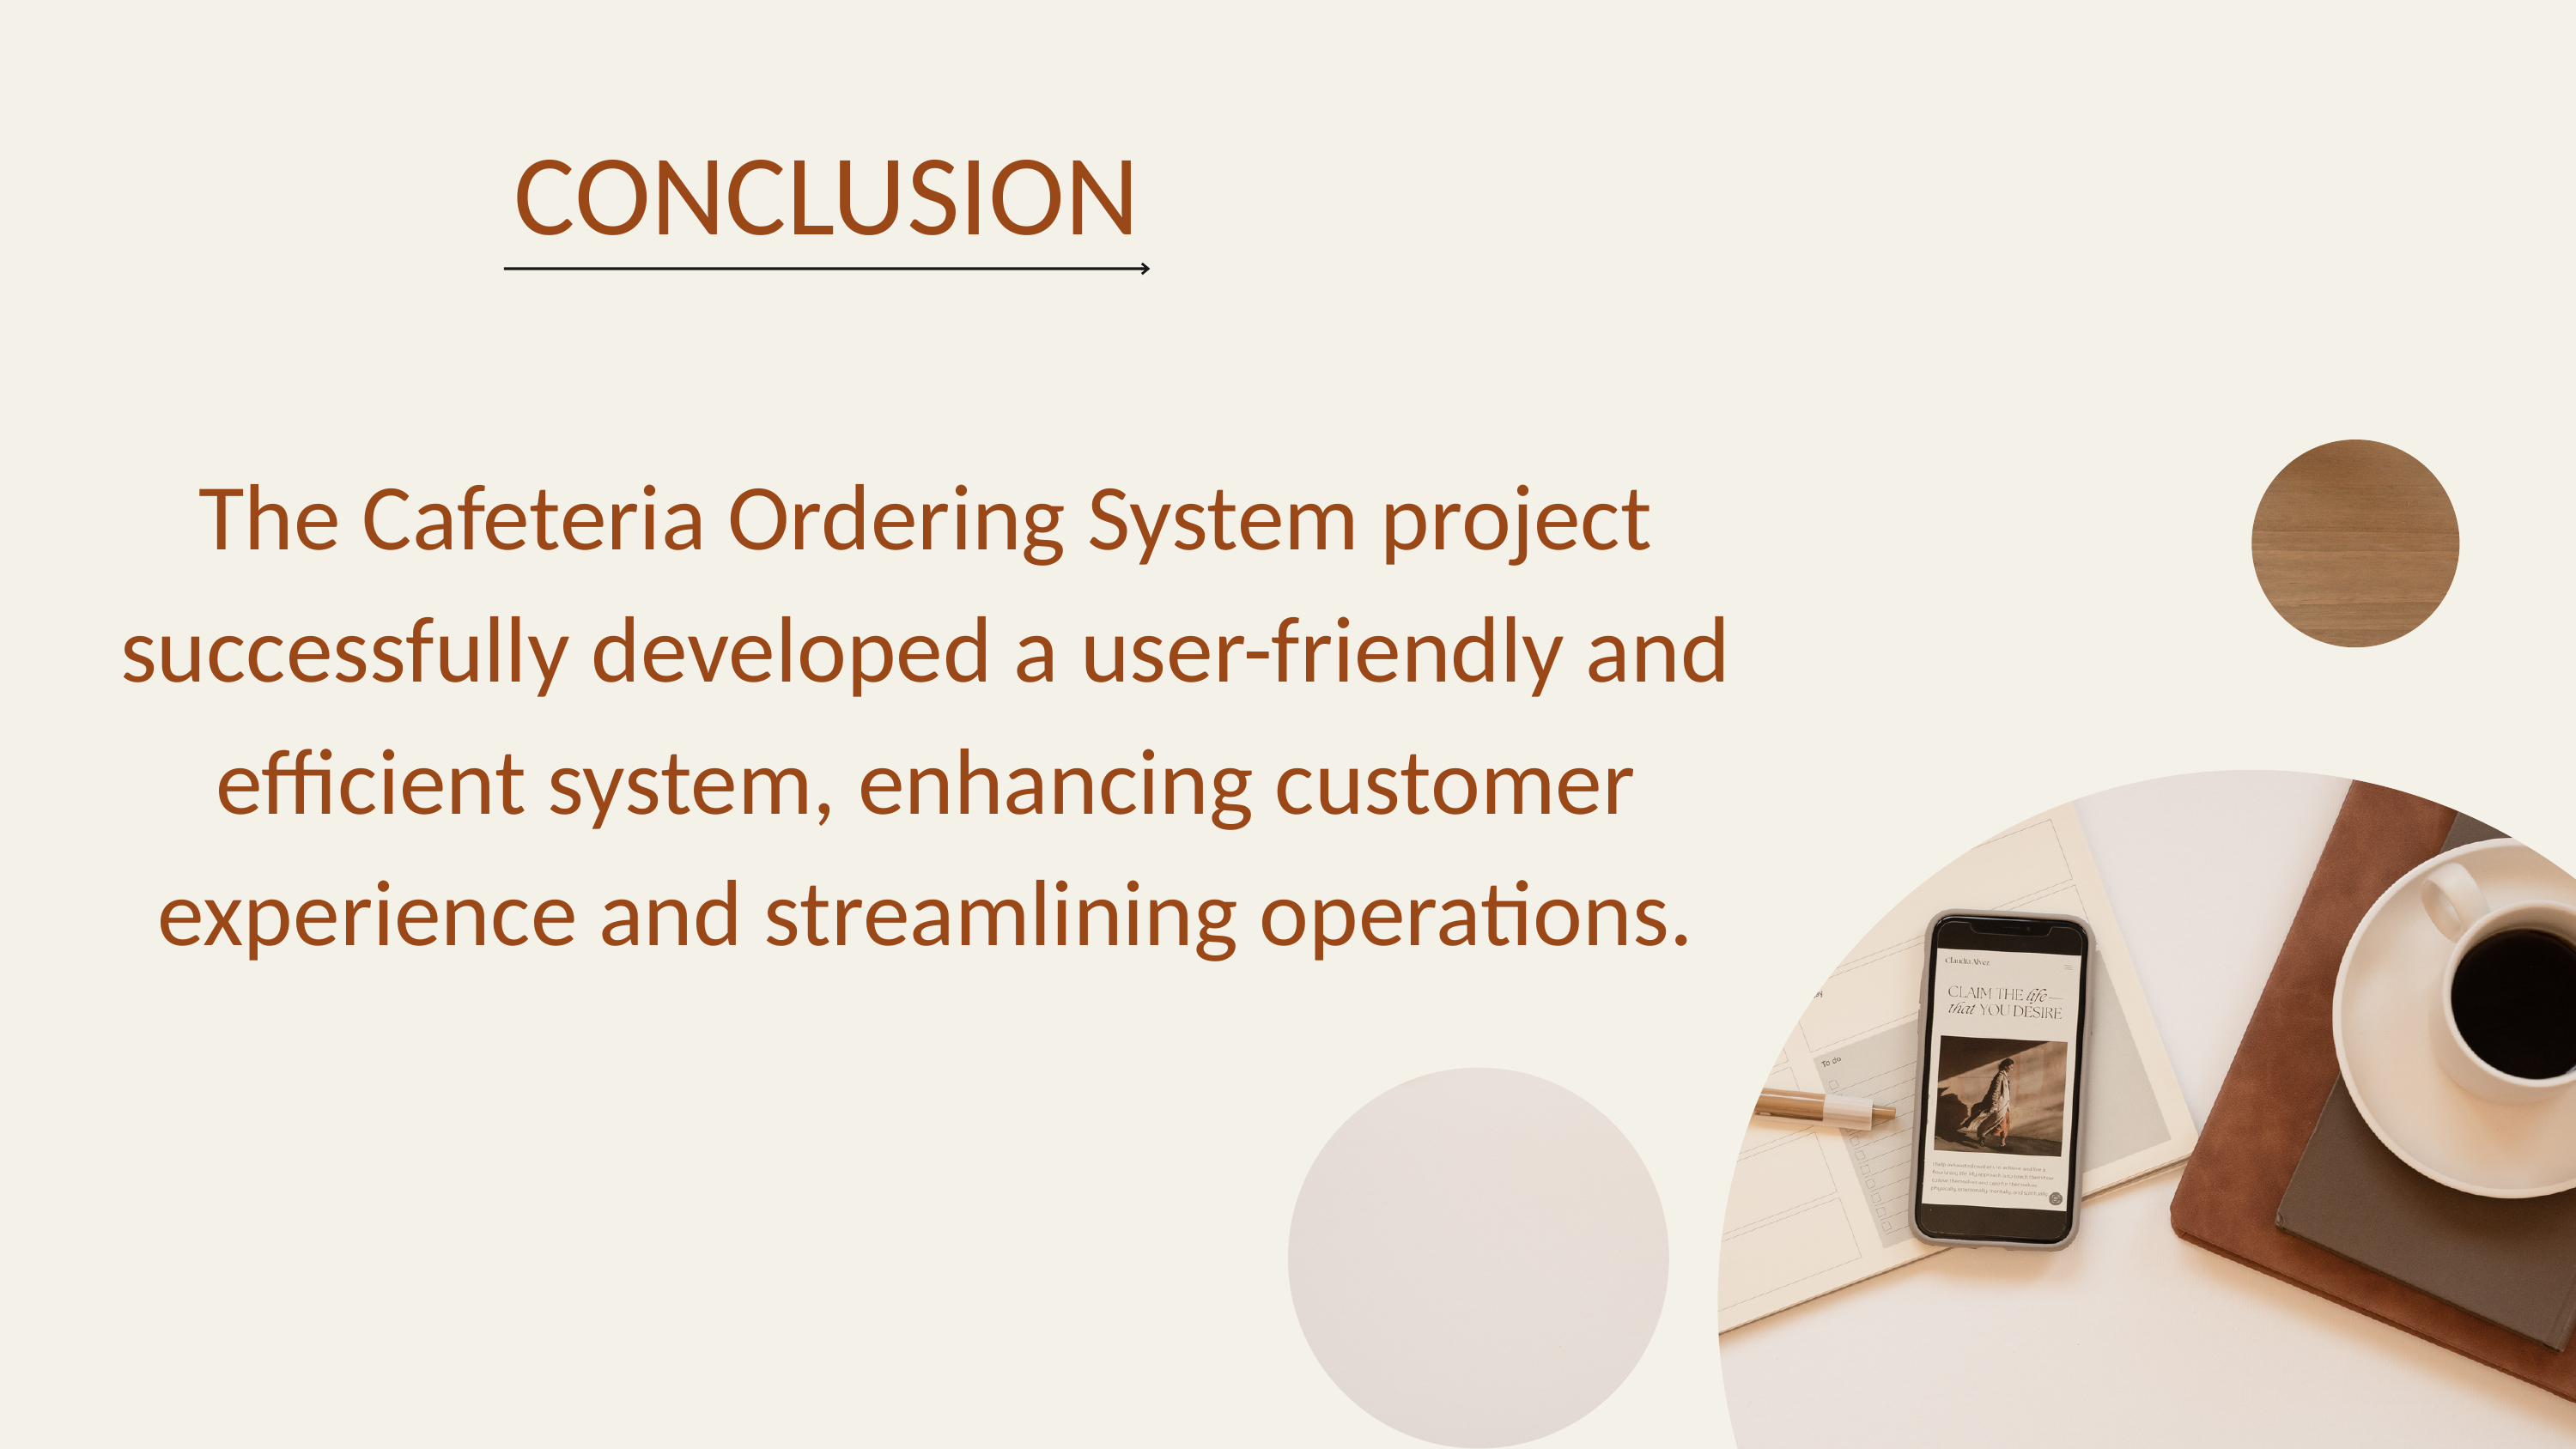

CONCLUSION

The Cafeteria Ordering System project successfully developed a user-friendly and efficient system, enhancing customer experience and streamlining operations.